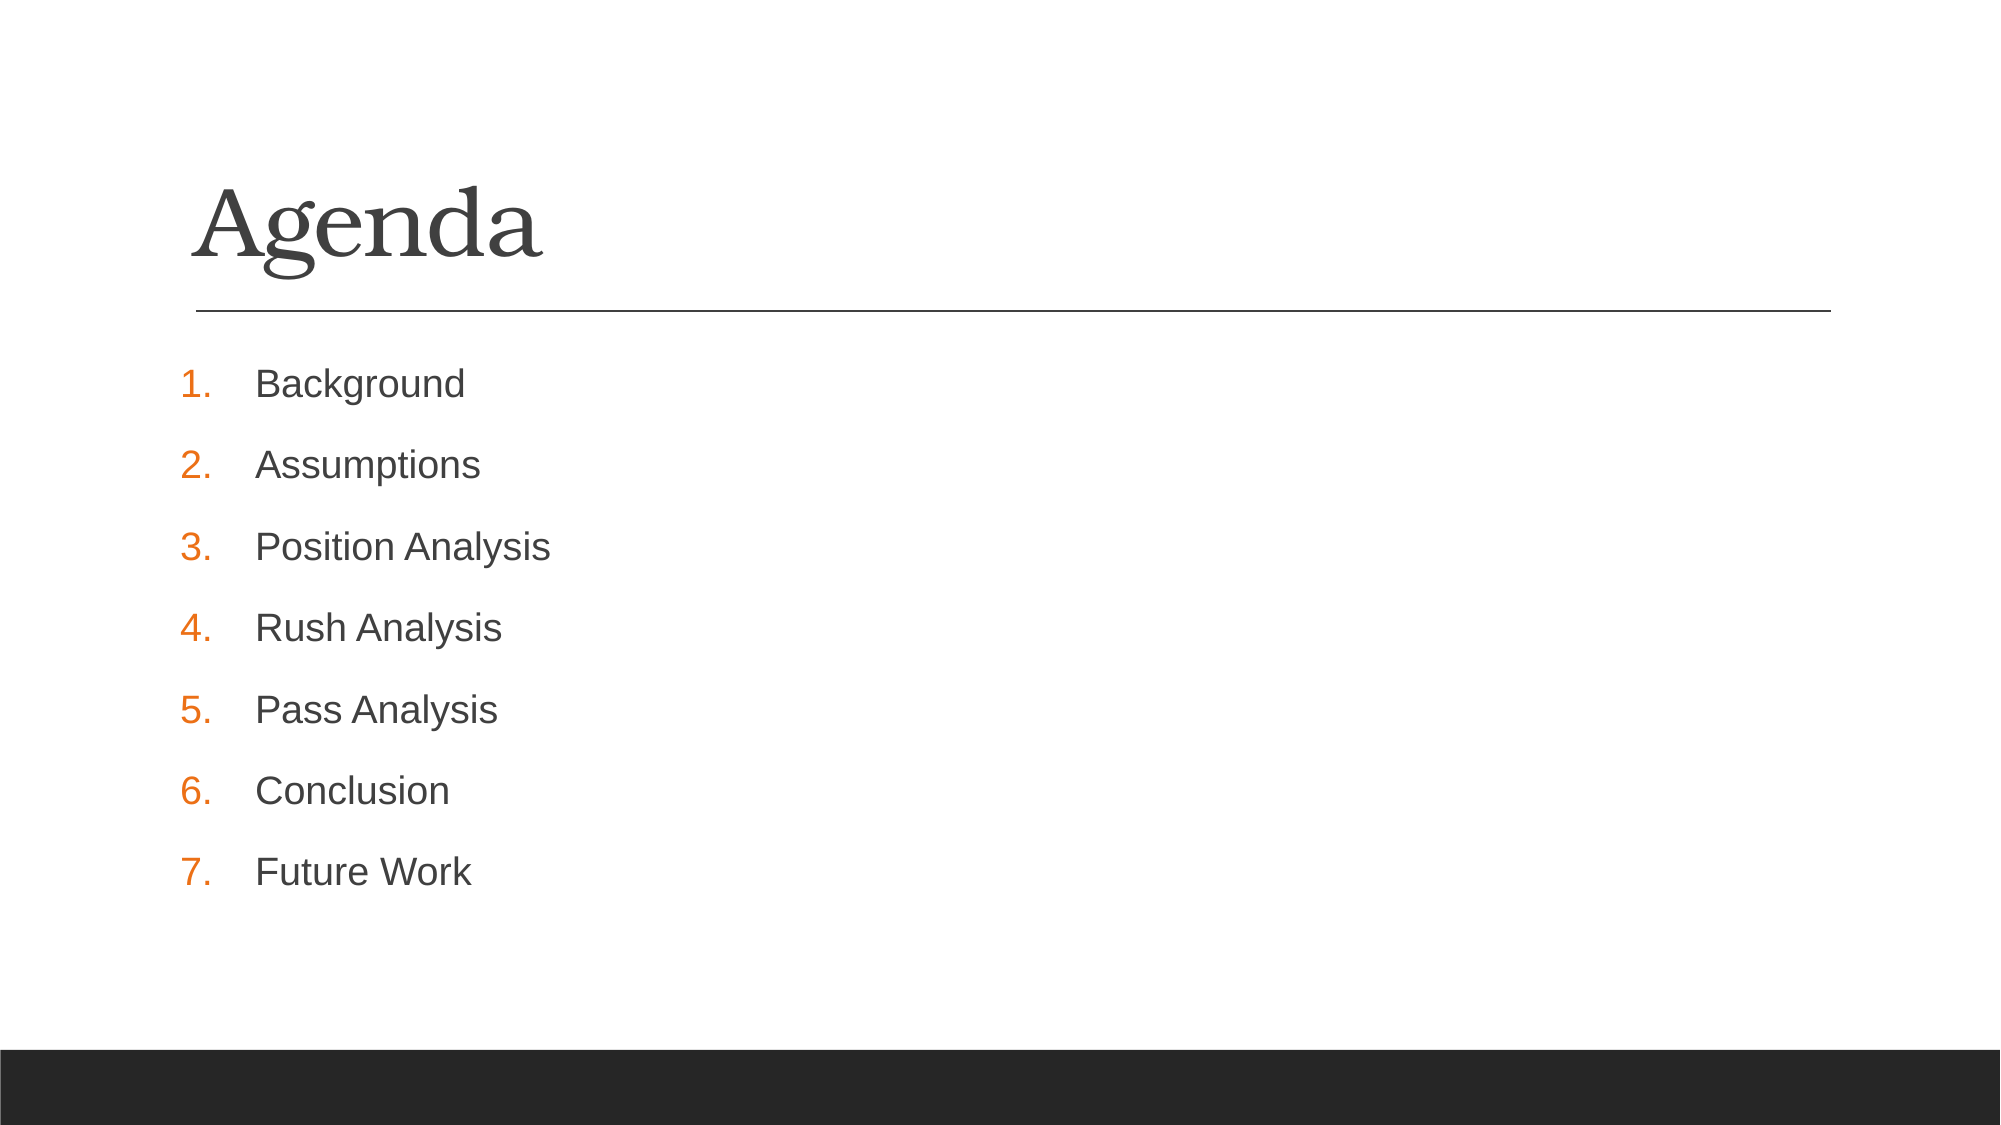

# Agenda
Background
Assumptions
Position Analysis
Rush Analysis
Pass Analysis
Conclusion
Future Work